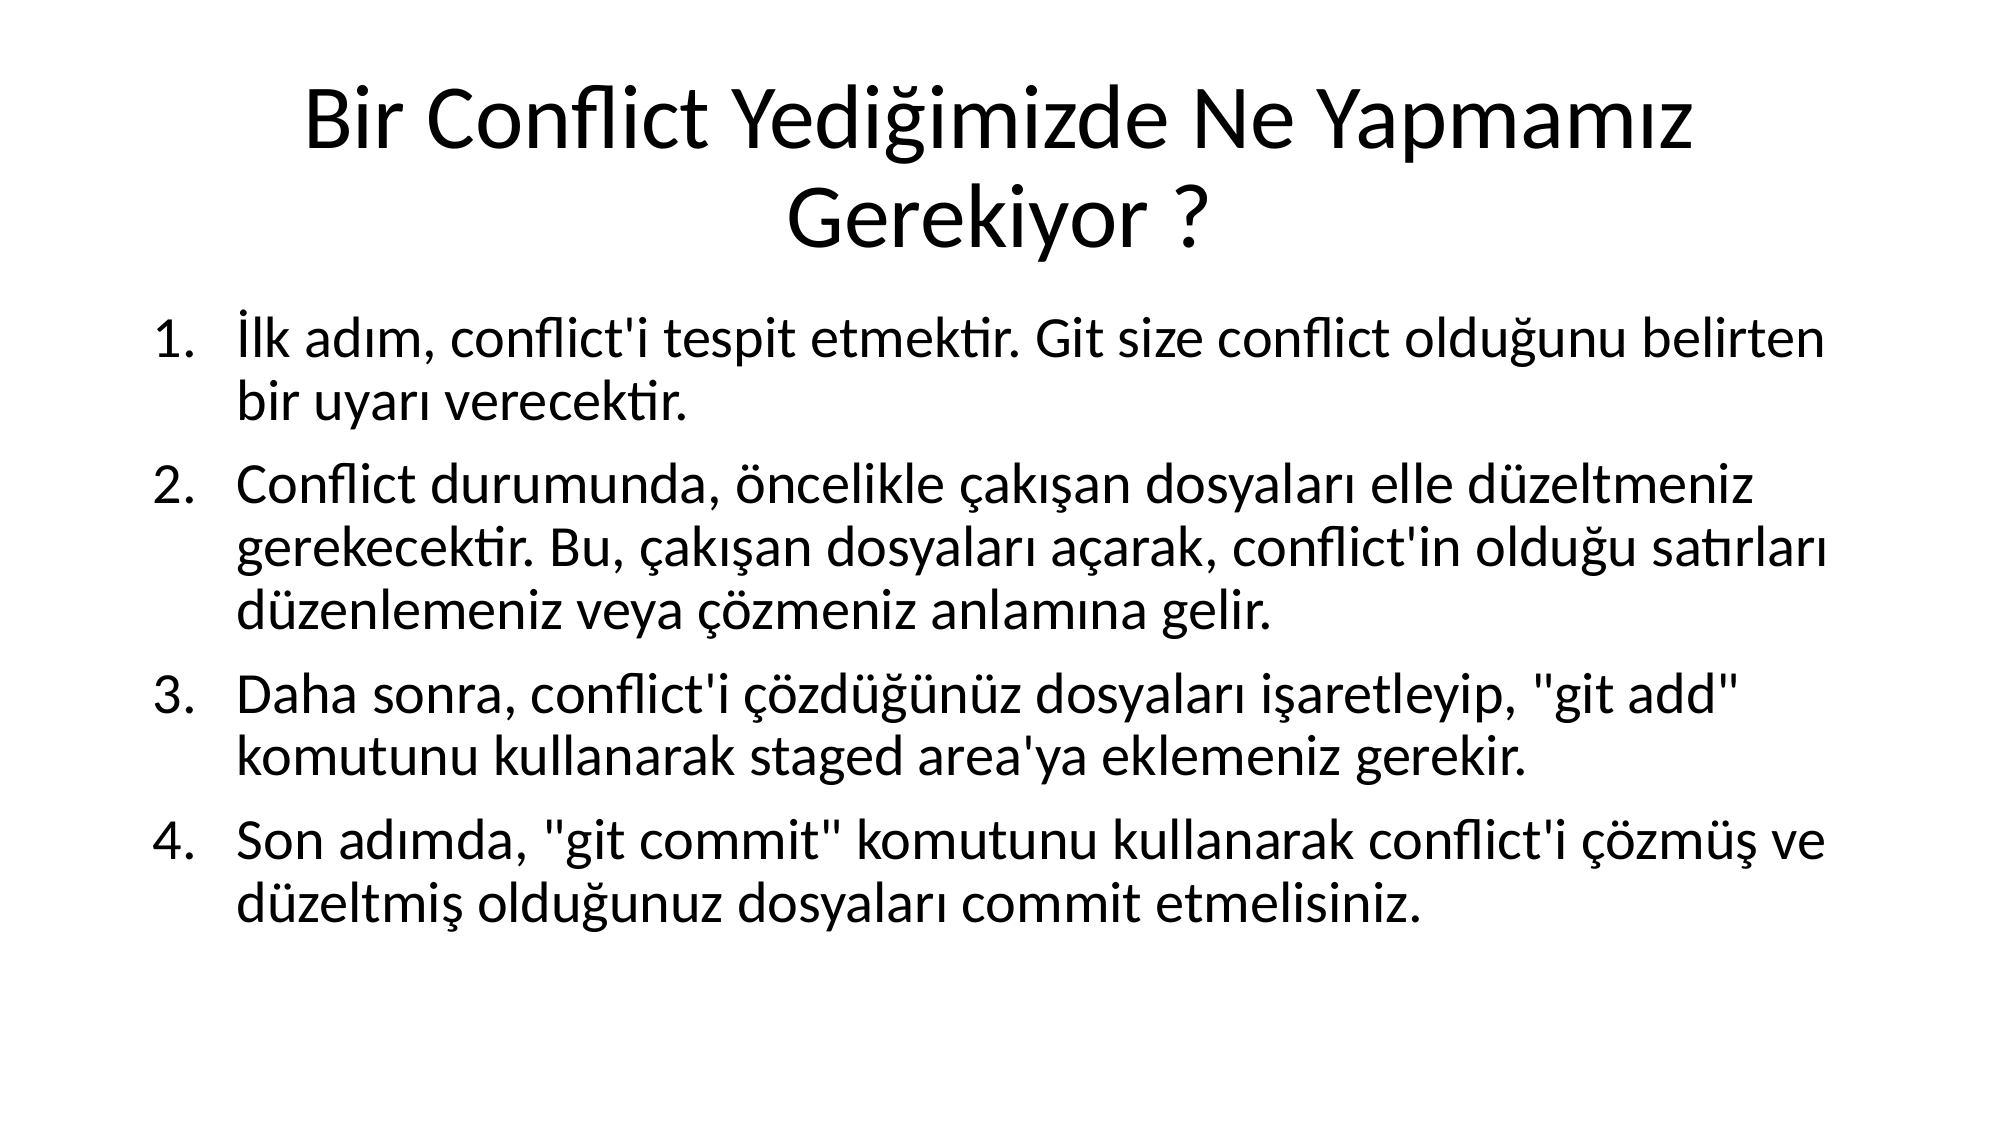

# Bir Conflict Yediğimizde Ne Yapmamız Gerekiyor ?
İlk adım, conflict'i tespit etmektir. Git size conflict olduğunu belirten bir uyarı verecektir.
Conflict durumunda, öncelikle çakışan dosyaları elle düzeltmeniz gerekecektir. Bu, çakışan dosyaları açarak, conflict'in olduğu satırları düzenlemeniz veya çözmeniz anlamına gelir.
Daha sonra, conflict'i çözdüğünüz dosyaları işaretleyip, "git add" komutunu kullanarak staged area'ya eklemeniz gerekir.
Son adımda, "git commit" komutunu kullanarak conflict'i çözmüş ve düzeltmiş olduğunuz dosyaları commit etmelisiniz.